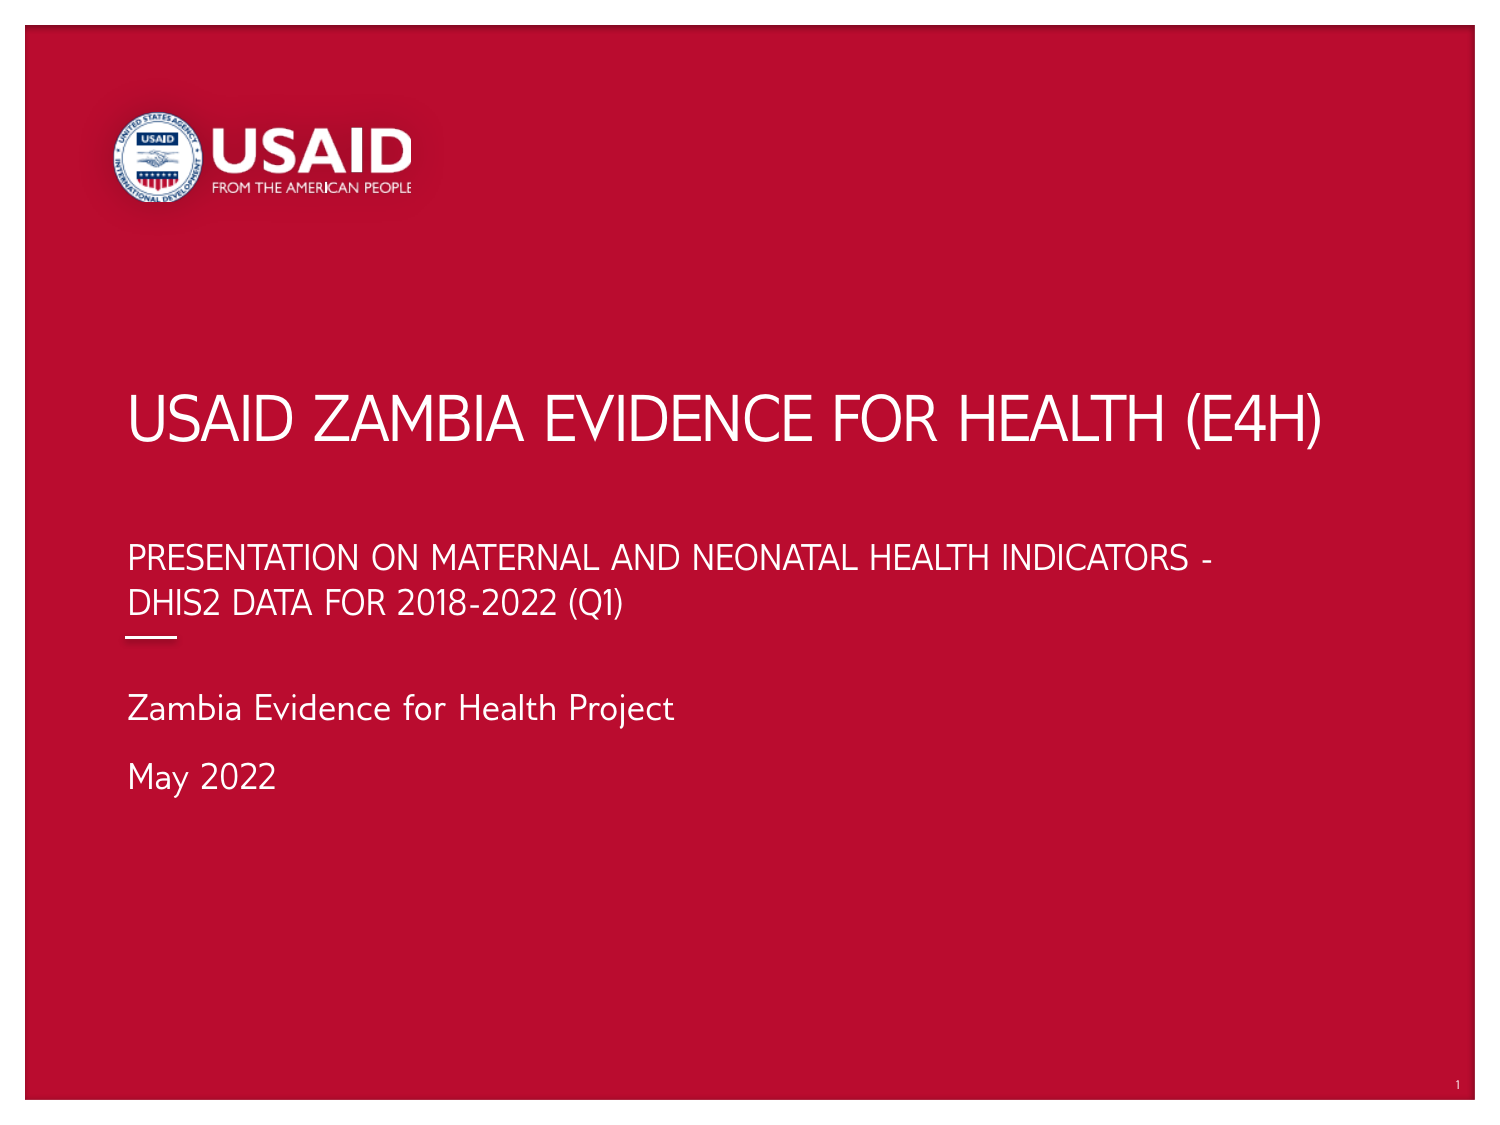

# USAID Zambia Evidence For Health (E4H)
PRESENTATION ON MATERNAL and NEONATAL HEALTH INDICATORS - DHIS2 data FOR 2018-2022 (Q1)
Zambia Evidence for Health Project
May 2022
1